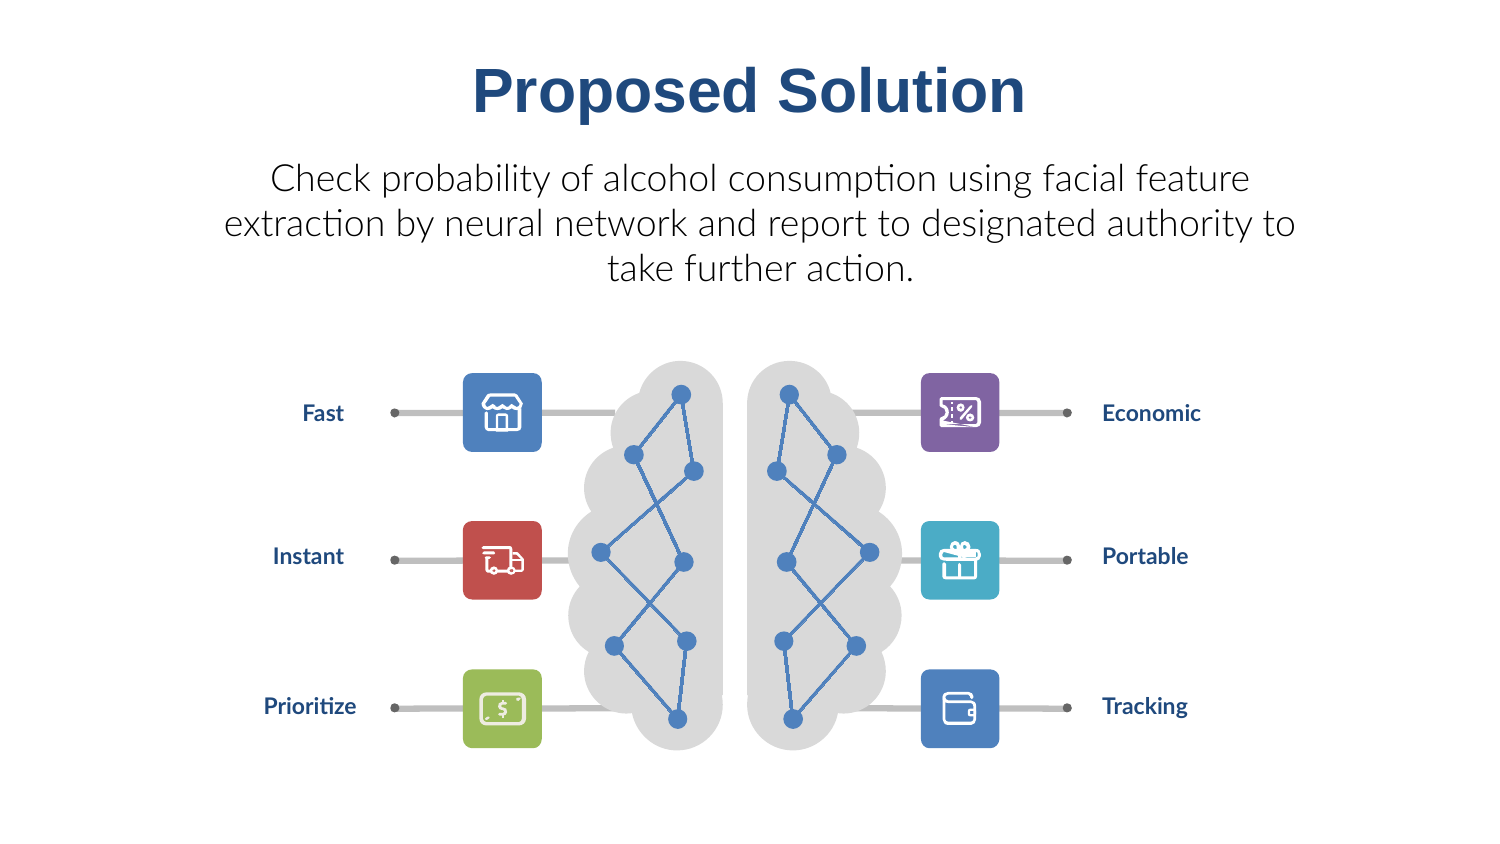

Proposed Solution
Check probability of alcohol consumption using facial feature extraction by neural network and report to designated authority to take further action.

Fast
Economic

Instant
Portable

Prioritize
Tracking